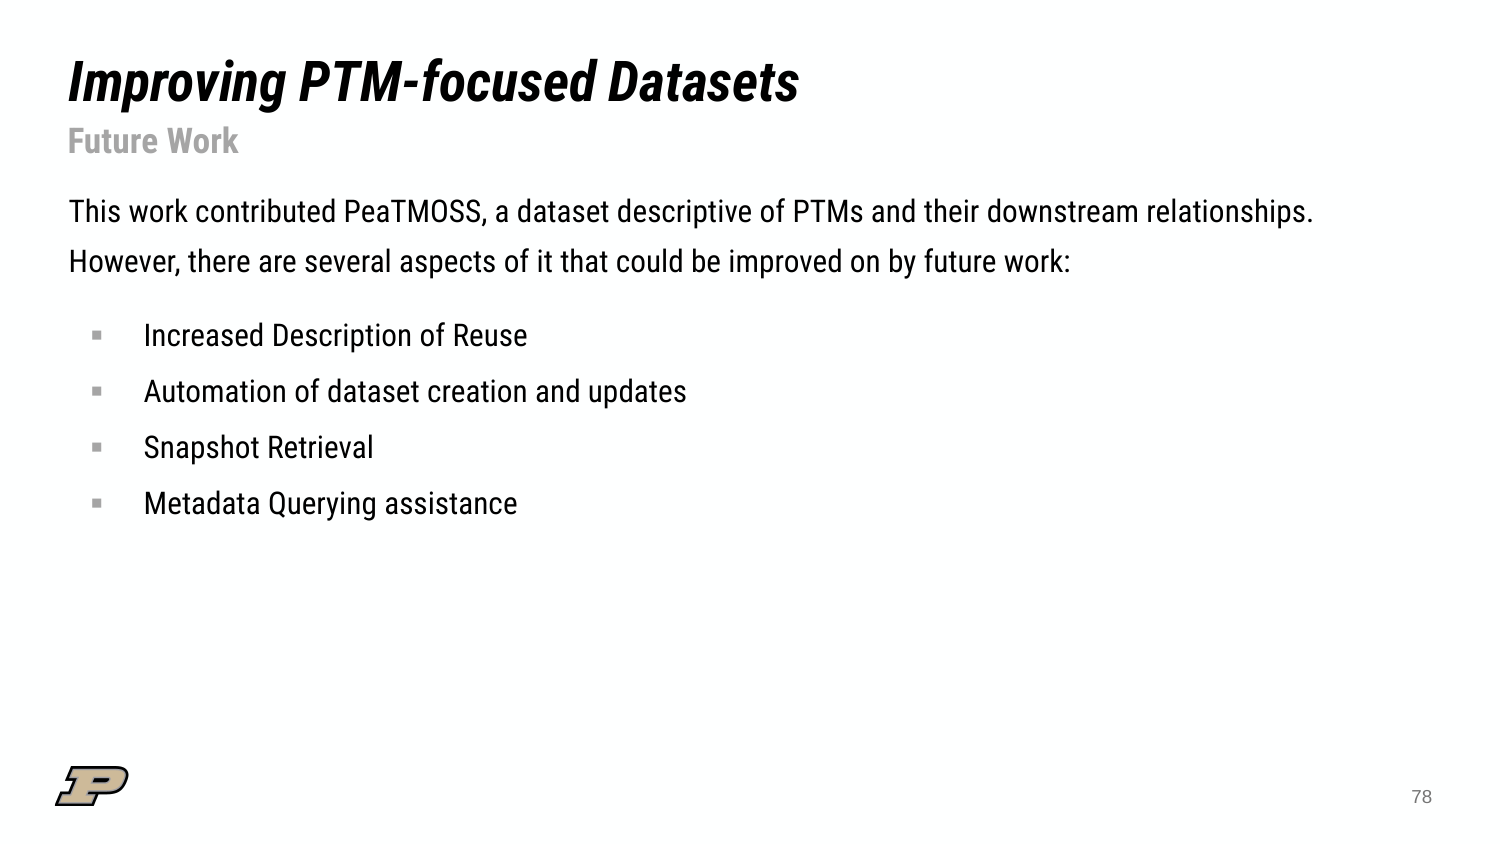

# Improving PTM-focused Datasets
Future Work
This work contributed PeaTMOSS, a dataset descriptive of PTMs and their downstream relationships.
However, there are several aspects of it that could be improved on by future work:
Increased Description of Reuse
Automation of dataset creation and updates
Snapshot Retrieval
Metadata Querying assistance
78